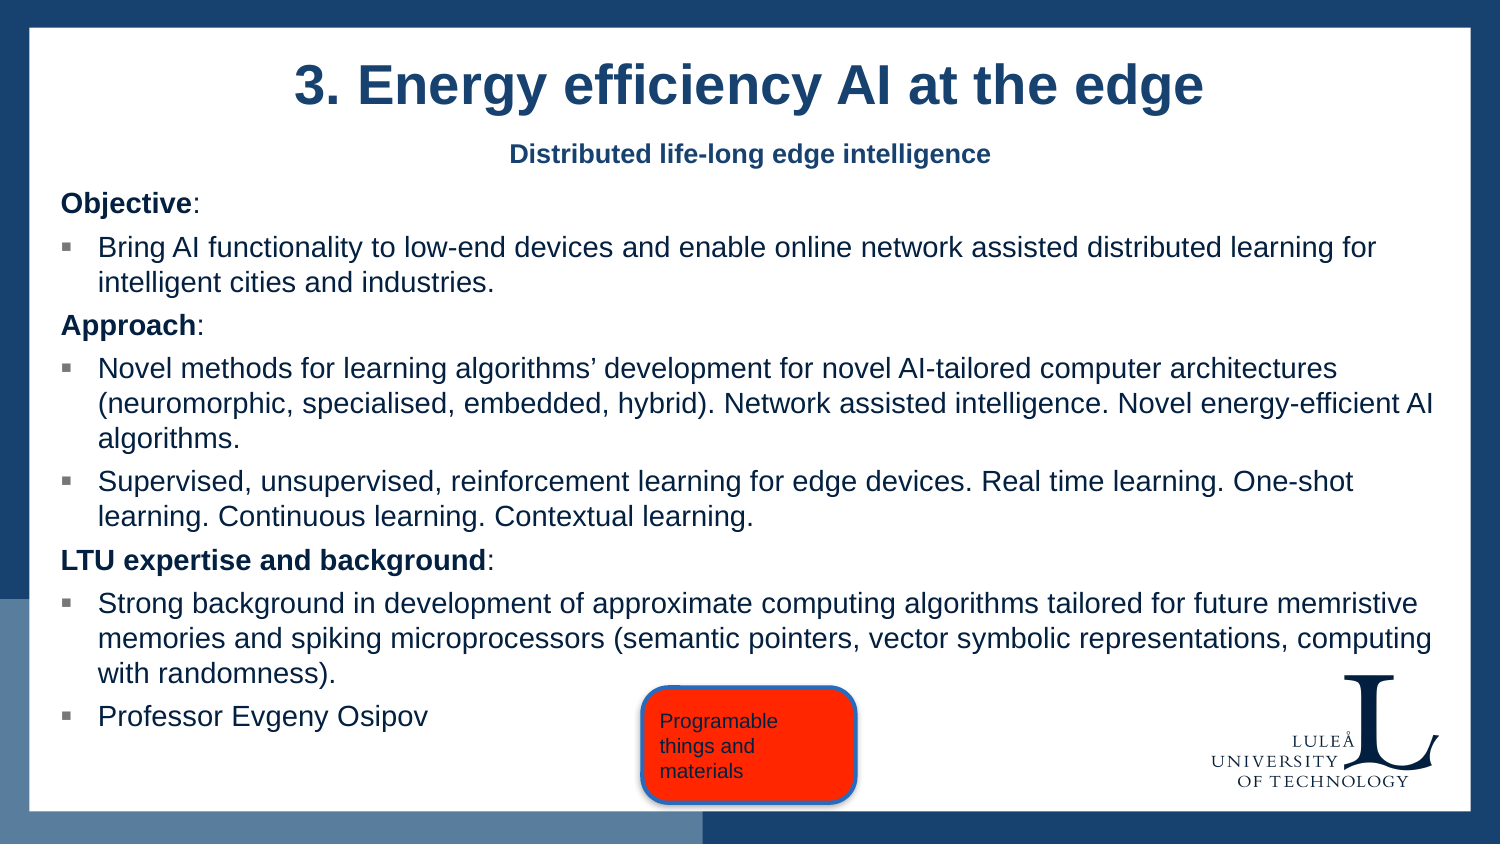

3. Energy efficiency AI at the edge
# Distributed life-long edge intelligence
Objective:
Bring AI functionality to low-end devices and enable online network assisted distributed learning for intelligent cities and industries.
Approach:
Novel methods for learning algorithms’ development for novel AI-tailored computer architectures (neuromorphic, specialised, embedded, hybrid). Network assisted intelligence. Novel energy-efficient AI algorithms.
Supervised, unsupervised, reinforcement learning for edge devices. Real time learning. One-shot learning. Continuous learning. Contextual learning.
LTU expertise and background:
Strong background in development of approximate computing algorithms tailored for future memristive memories and spiking microprocessors (semantic pointers, vector symbolic representations, computing with randomness).
Professor Evgeny Osipov

Programable things and materials
58